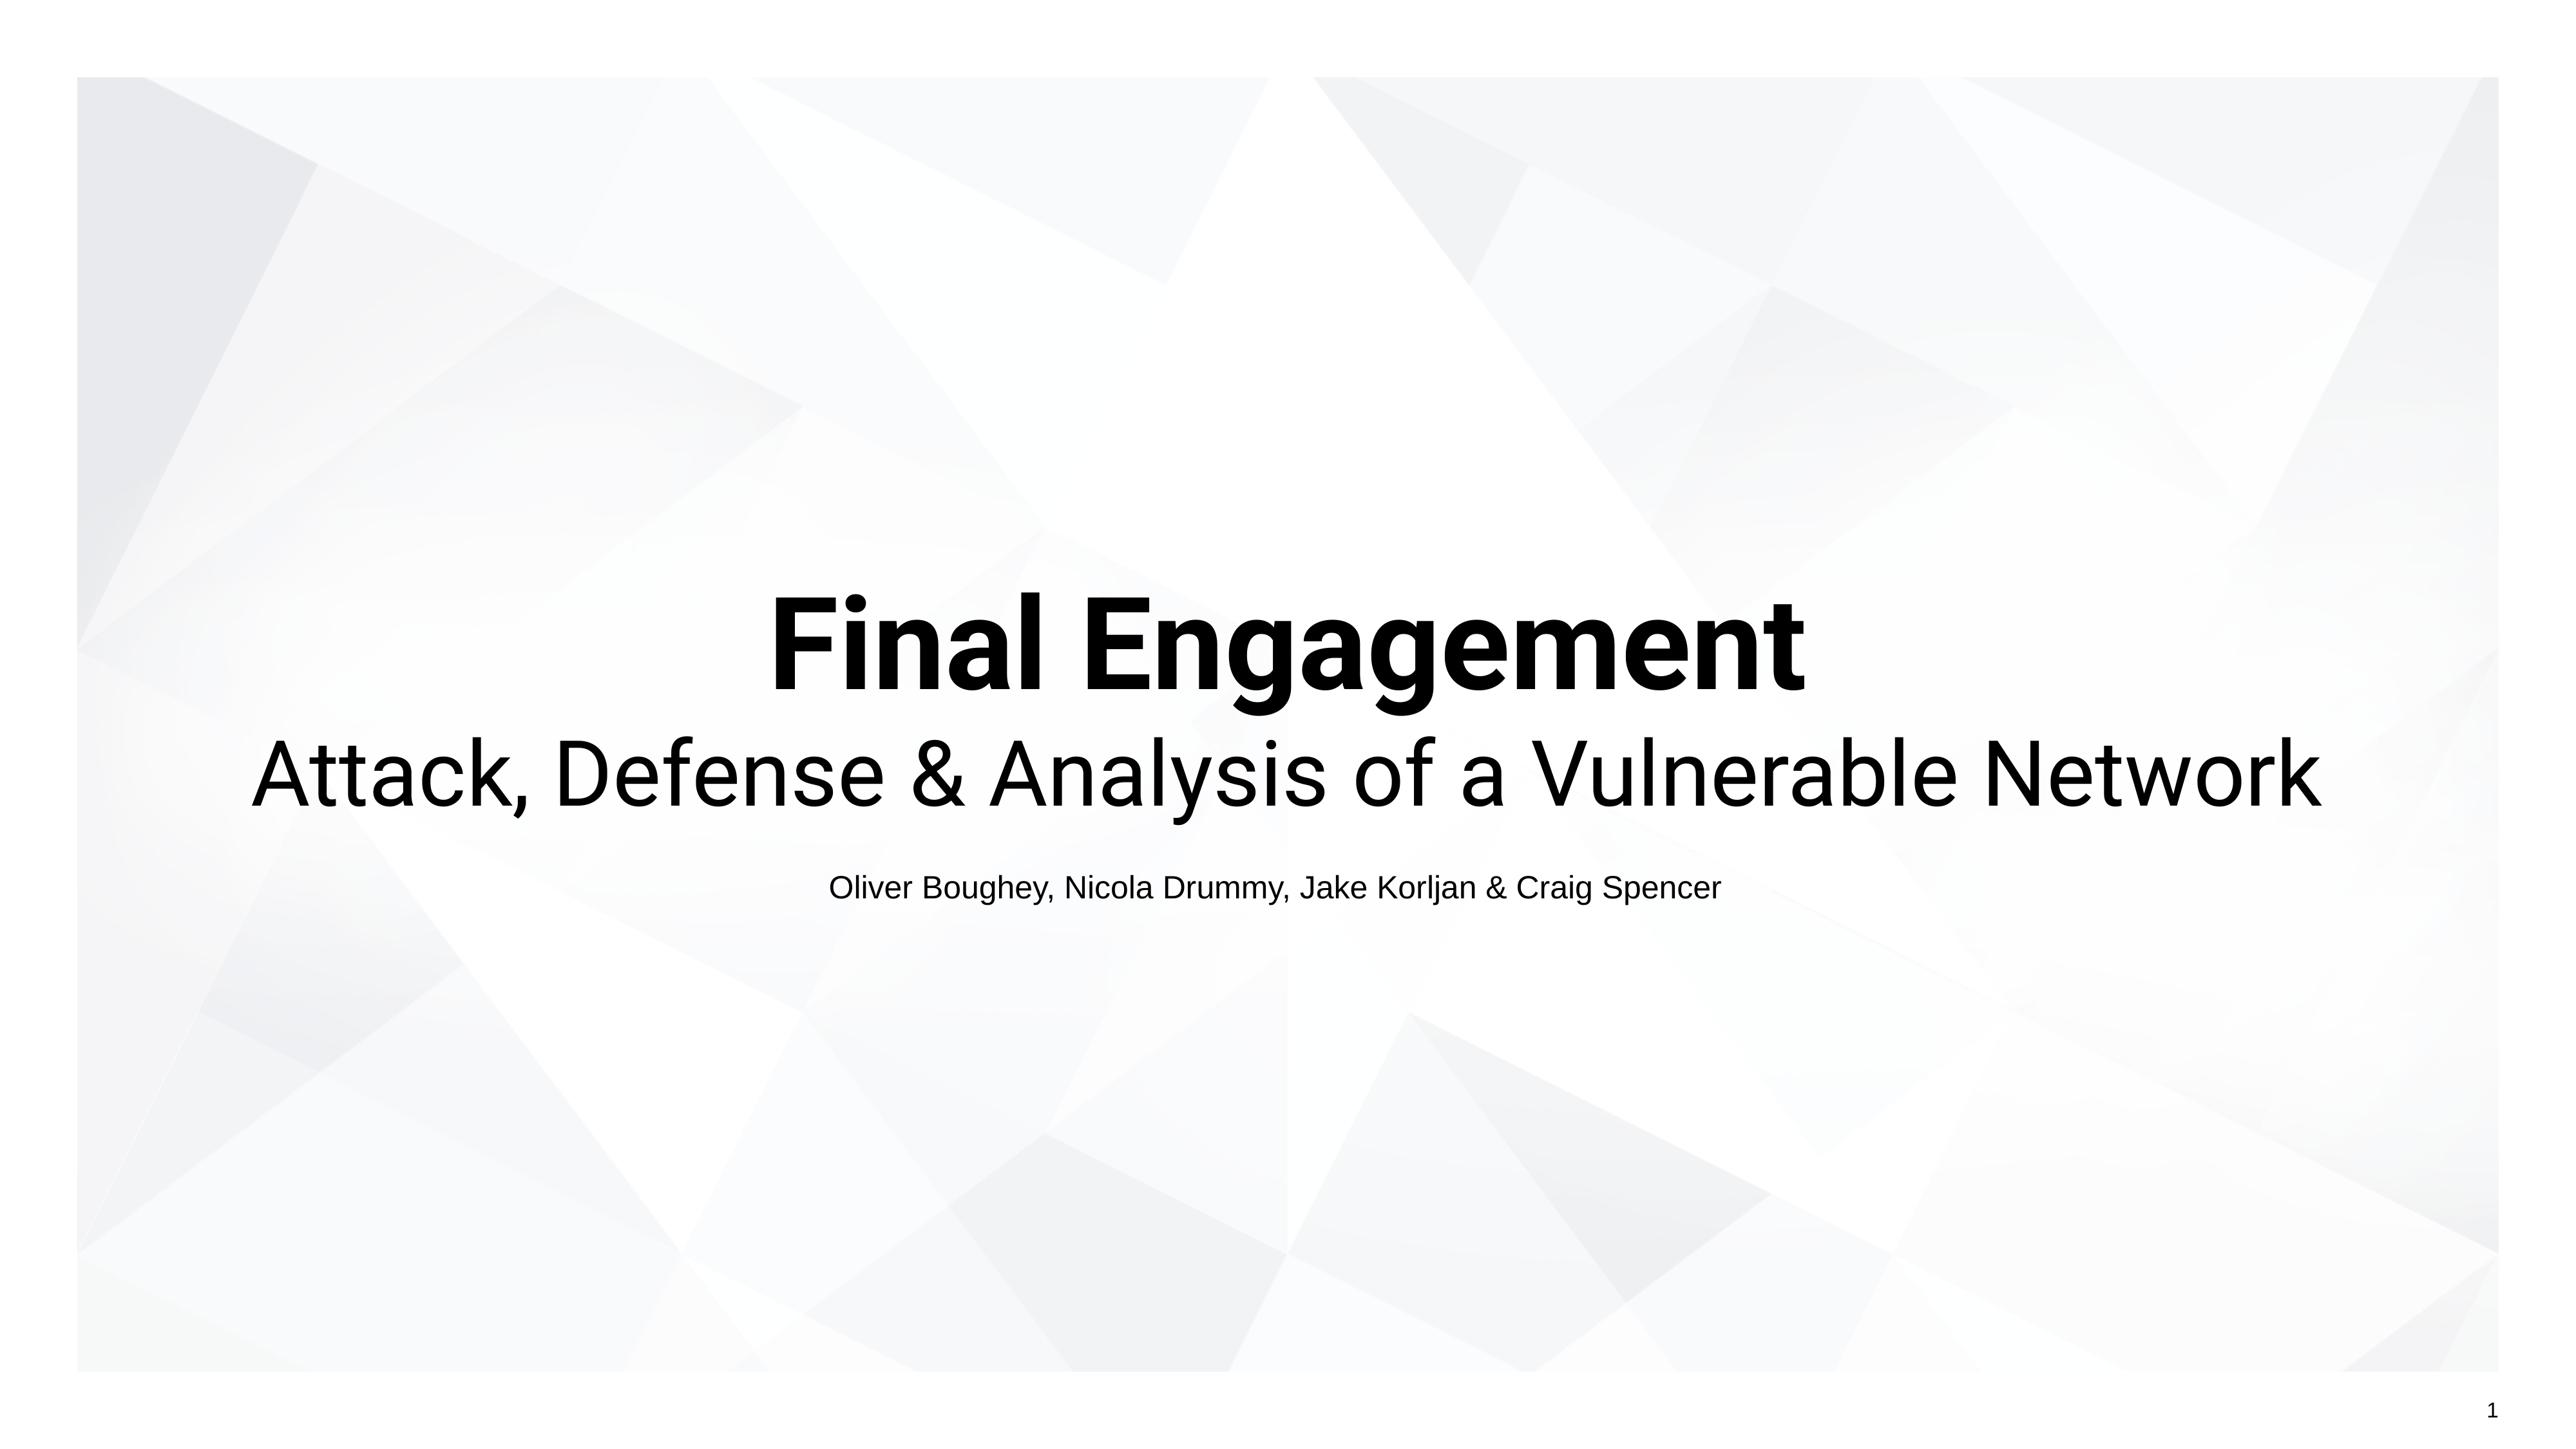

# Final Engagement
Attack, Defense & Analysis of a Vulnerable Network
Oliver Boughey, Nicola Drummy, Jake Korljan & Craig Spencer

1